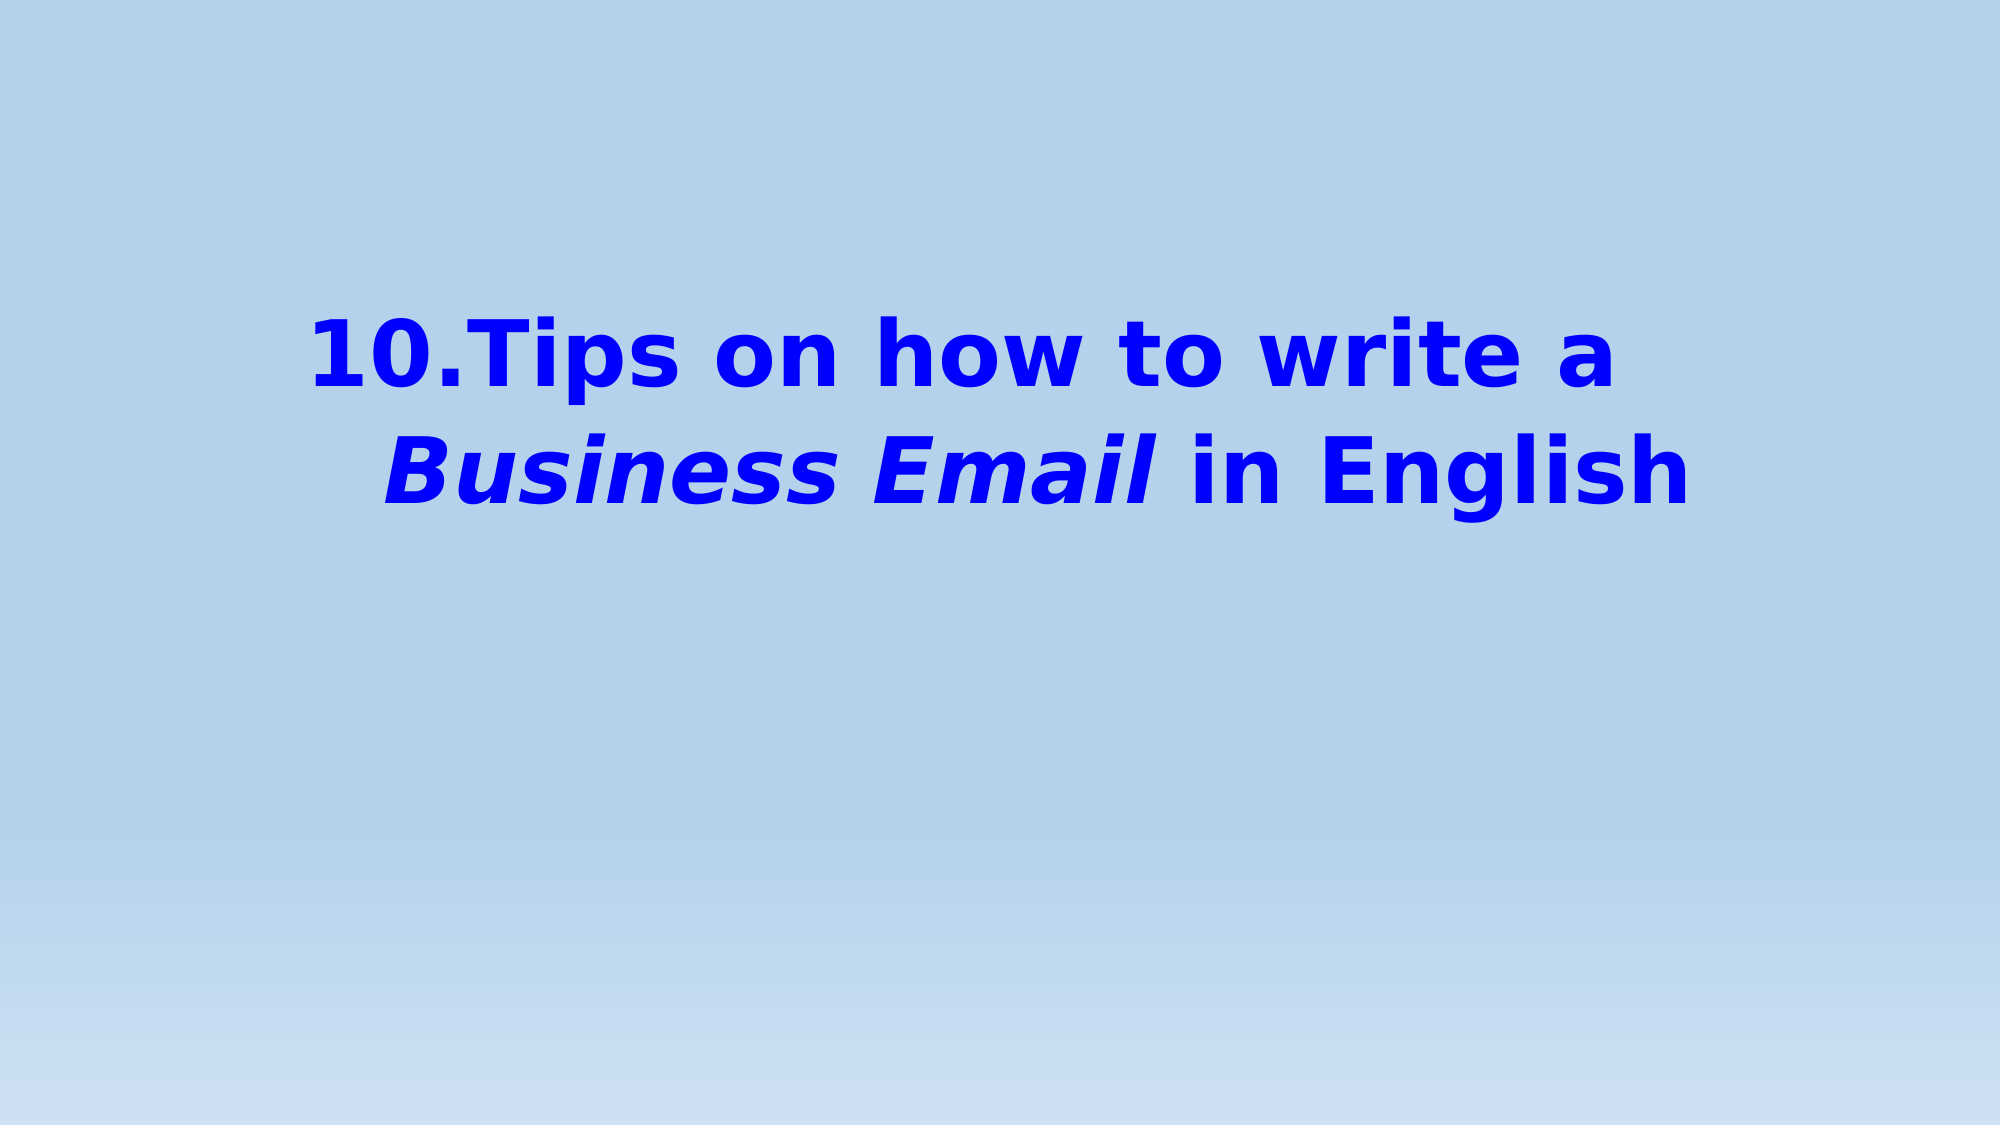

Tips on how to write a    Business Email in English